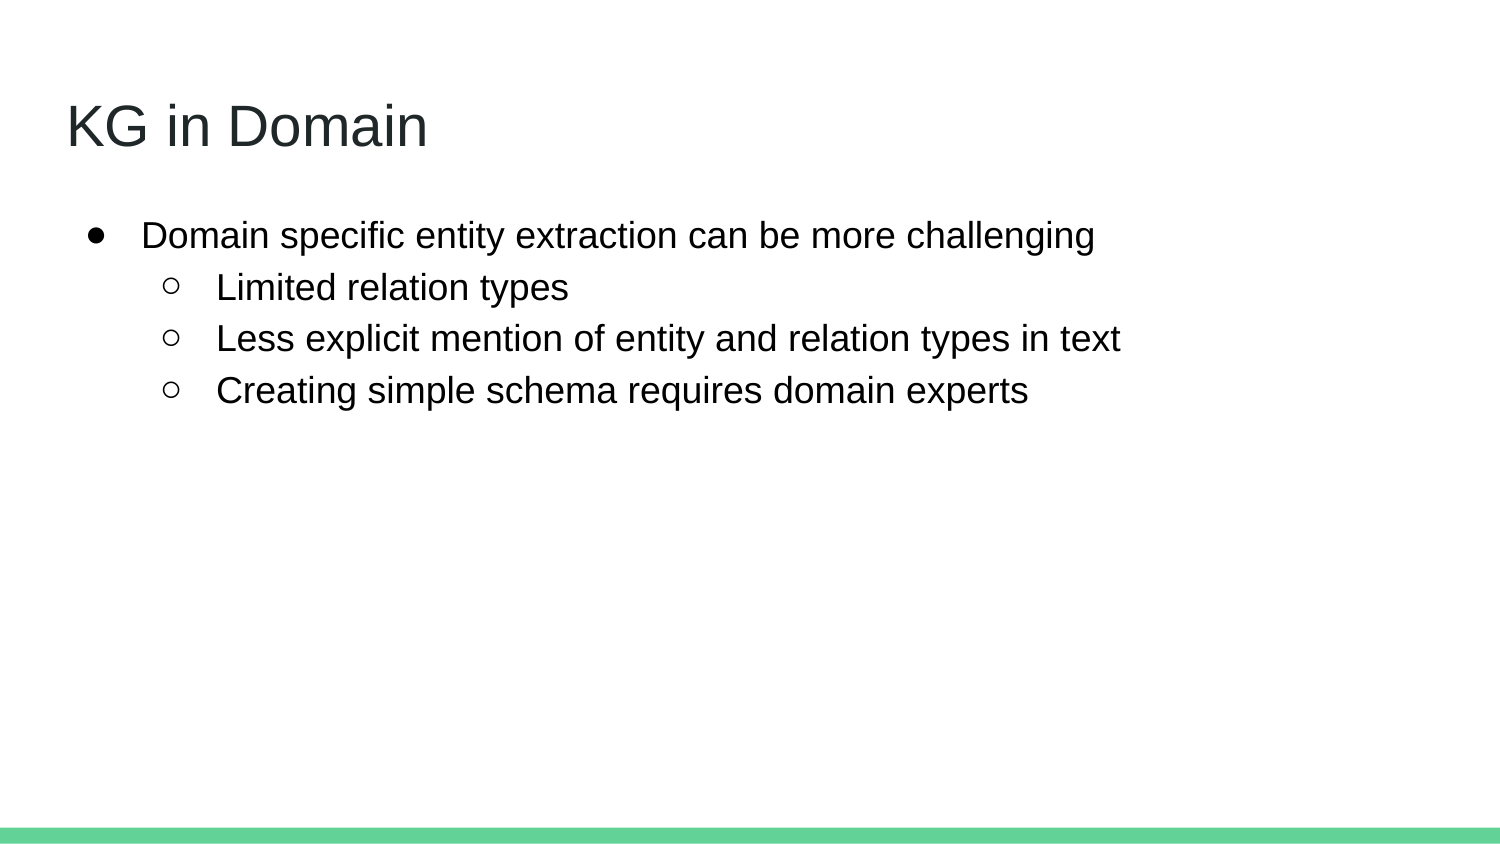

# KG in Domain
Domain specific entity extraction can be more challenging
Limited relation types
Less explicit mention of entity and relation types in text
Creating simple schema requires domain experts